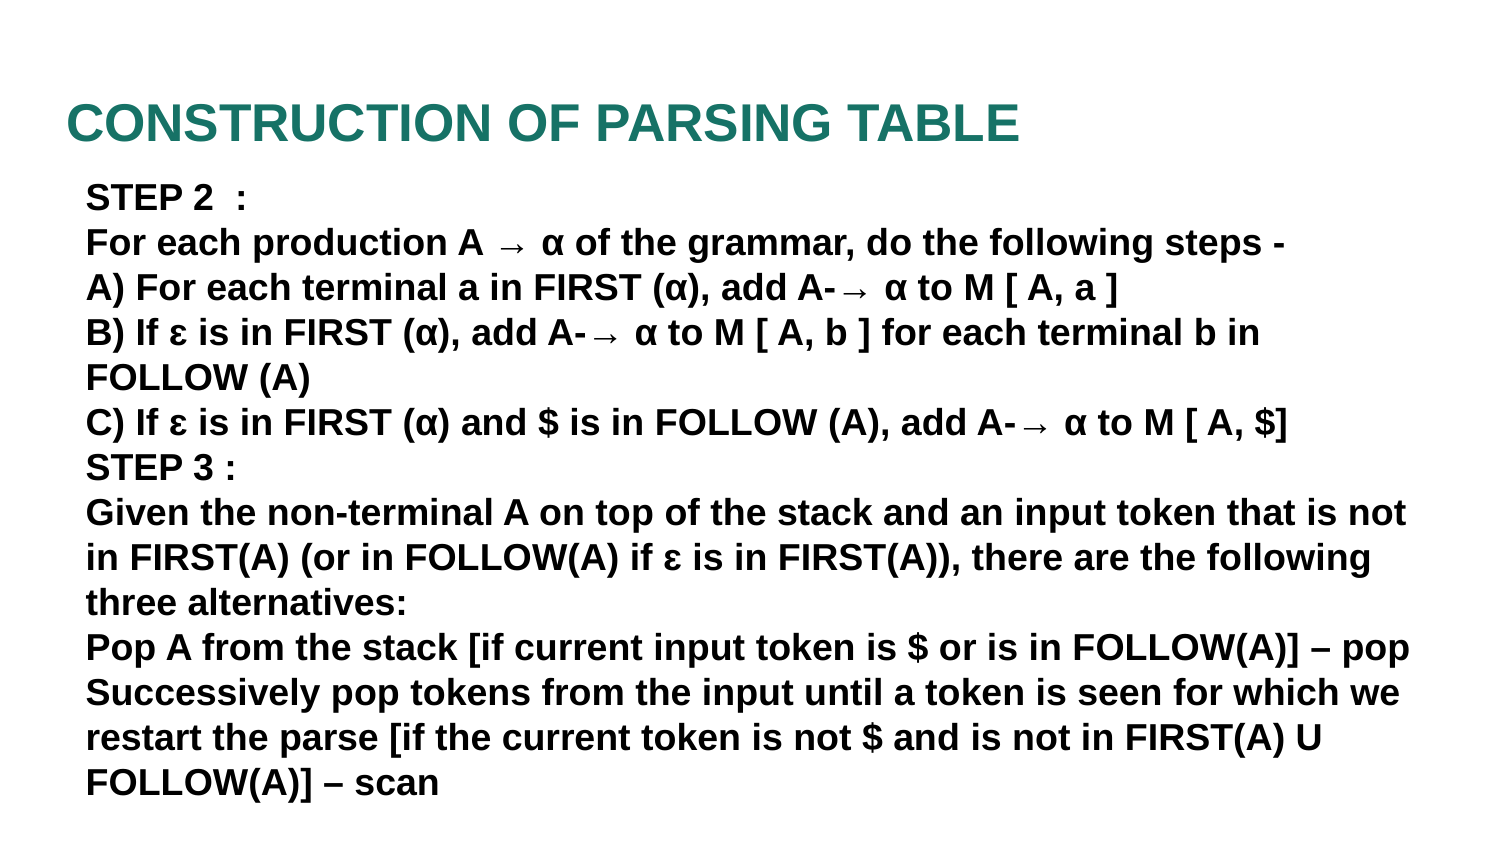

# CONSTRUCTION OF PARSING TABLE
STEP 2  :
For each production A → α of the grammar, do the following steps -
A) For each terminal a in FIRST (α), add A-→ α to M [ A, a ]
B) If ɛ is in FIRST (α), add A-→ α to M [ A, b ] for each terminal b in FOLLOW (A)
C) If ɛ is in FIRST (α) and $ is in FOLLOW (A), add A-→ α to M [ A, $]
STEP 3 :
Given the non-terminal A on top of the stack and an input token that is not in FIRST(A) (or in FOLLOW(A) if ɛ is in FIRST(A)), there are the following three alternatives:
Pop A from the stack [if current input token is $ or is in FOLLOW(A)] – pop
Successively pop tokens from the input until a token is seen for which we restart the parse [if the current token is not $ and is not in FIRST(A) U FOLLOW(A)] – scan